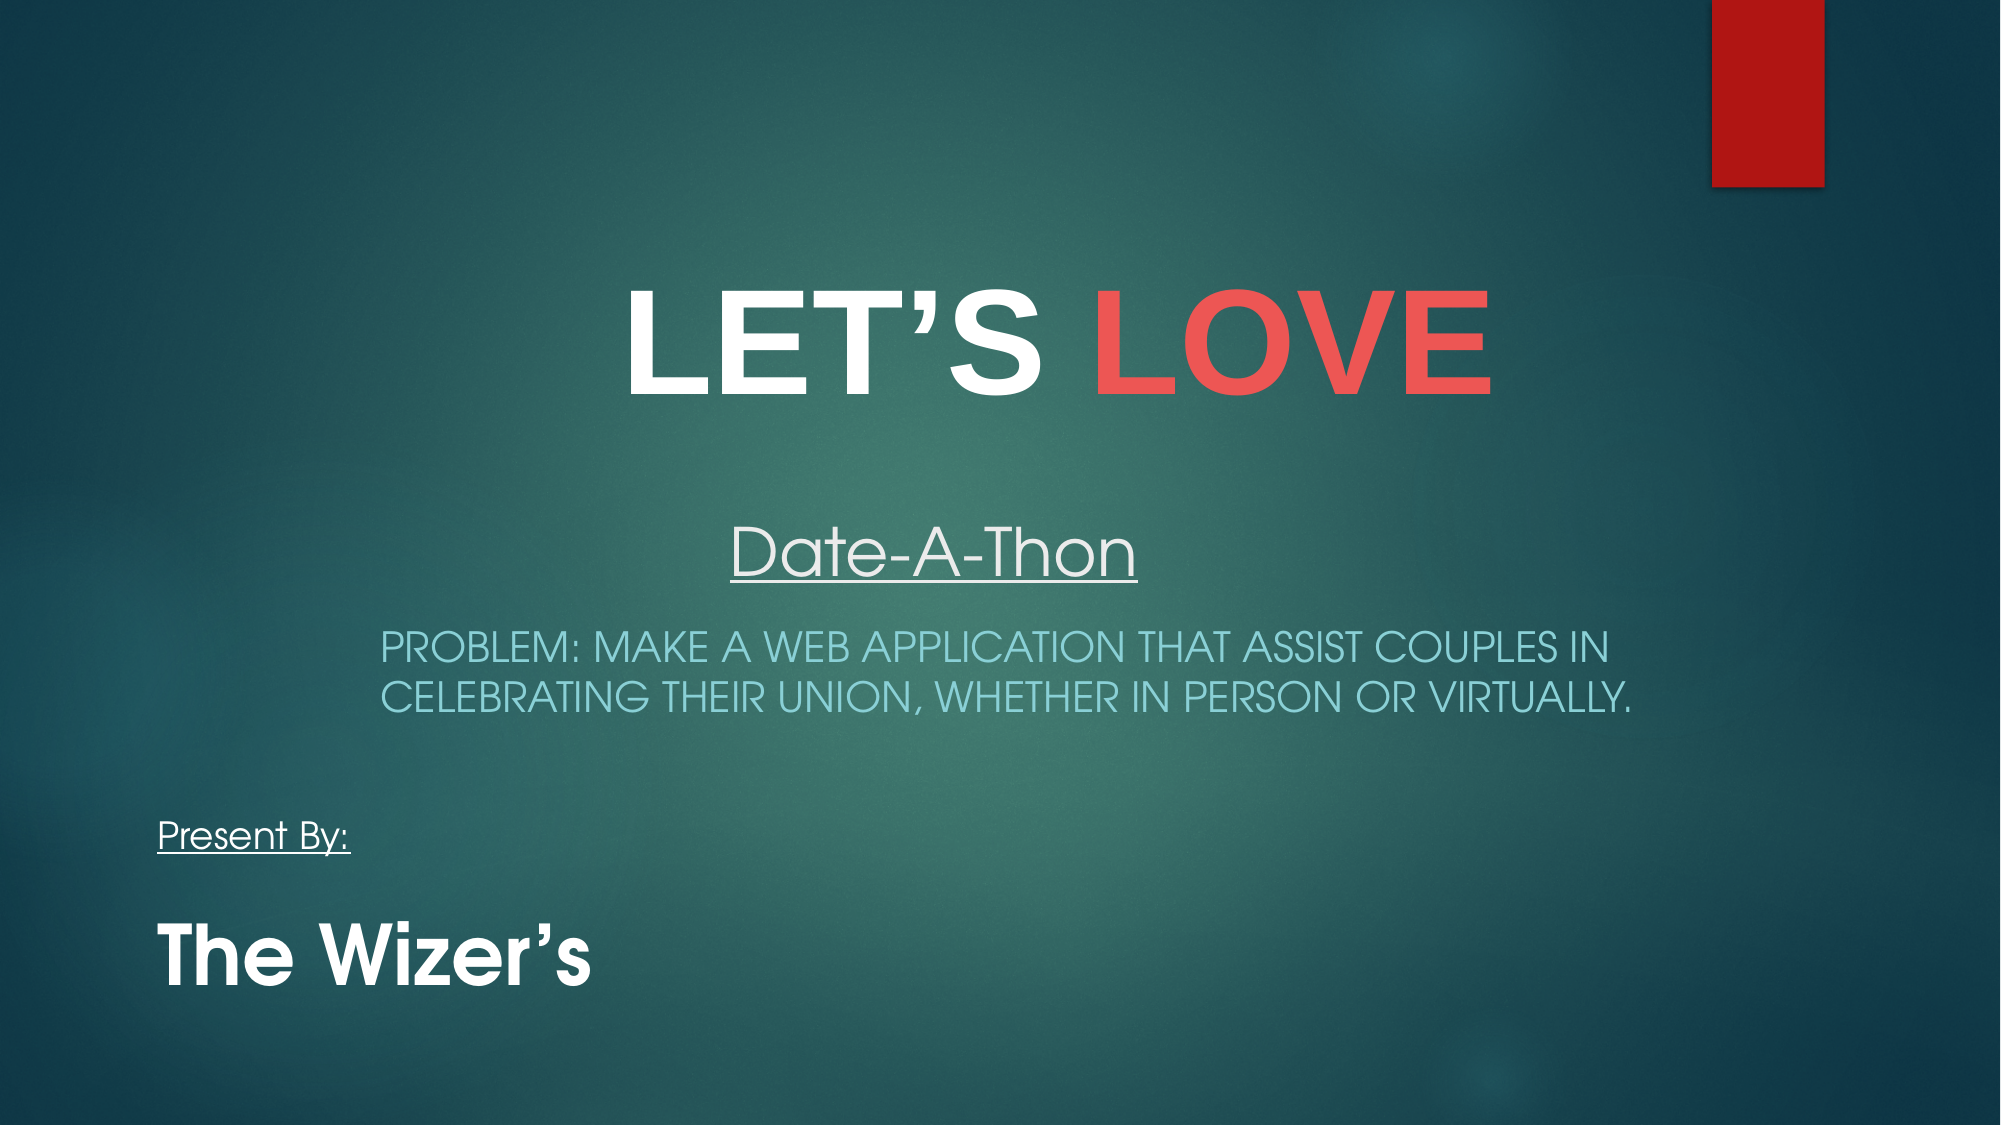

LET’S LOVE
# Date-A-Thon
Problem: Make a web application that assist couples in celebrating their union, whether in person or virtually.
Present By:

The Wizer’s